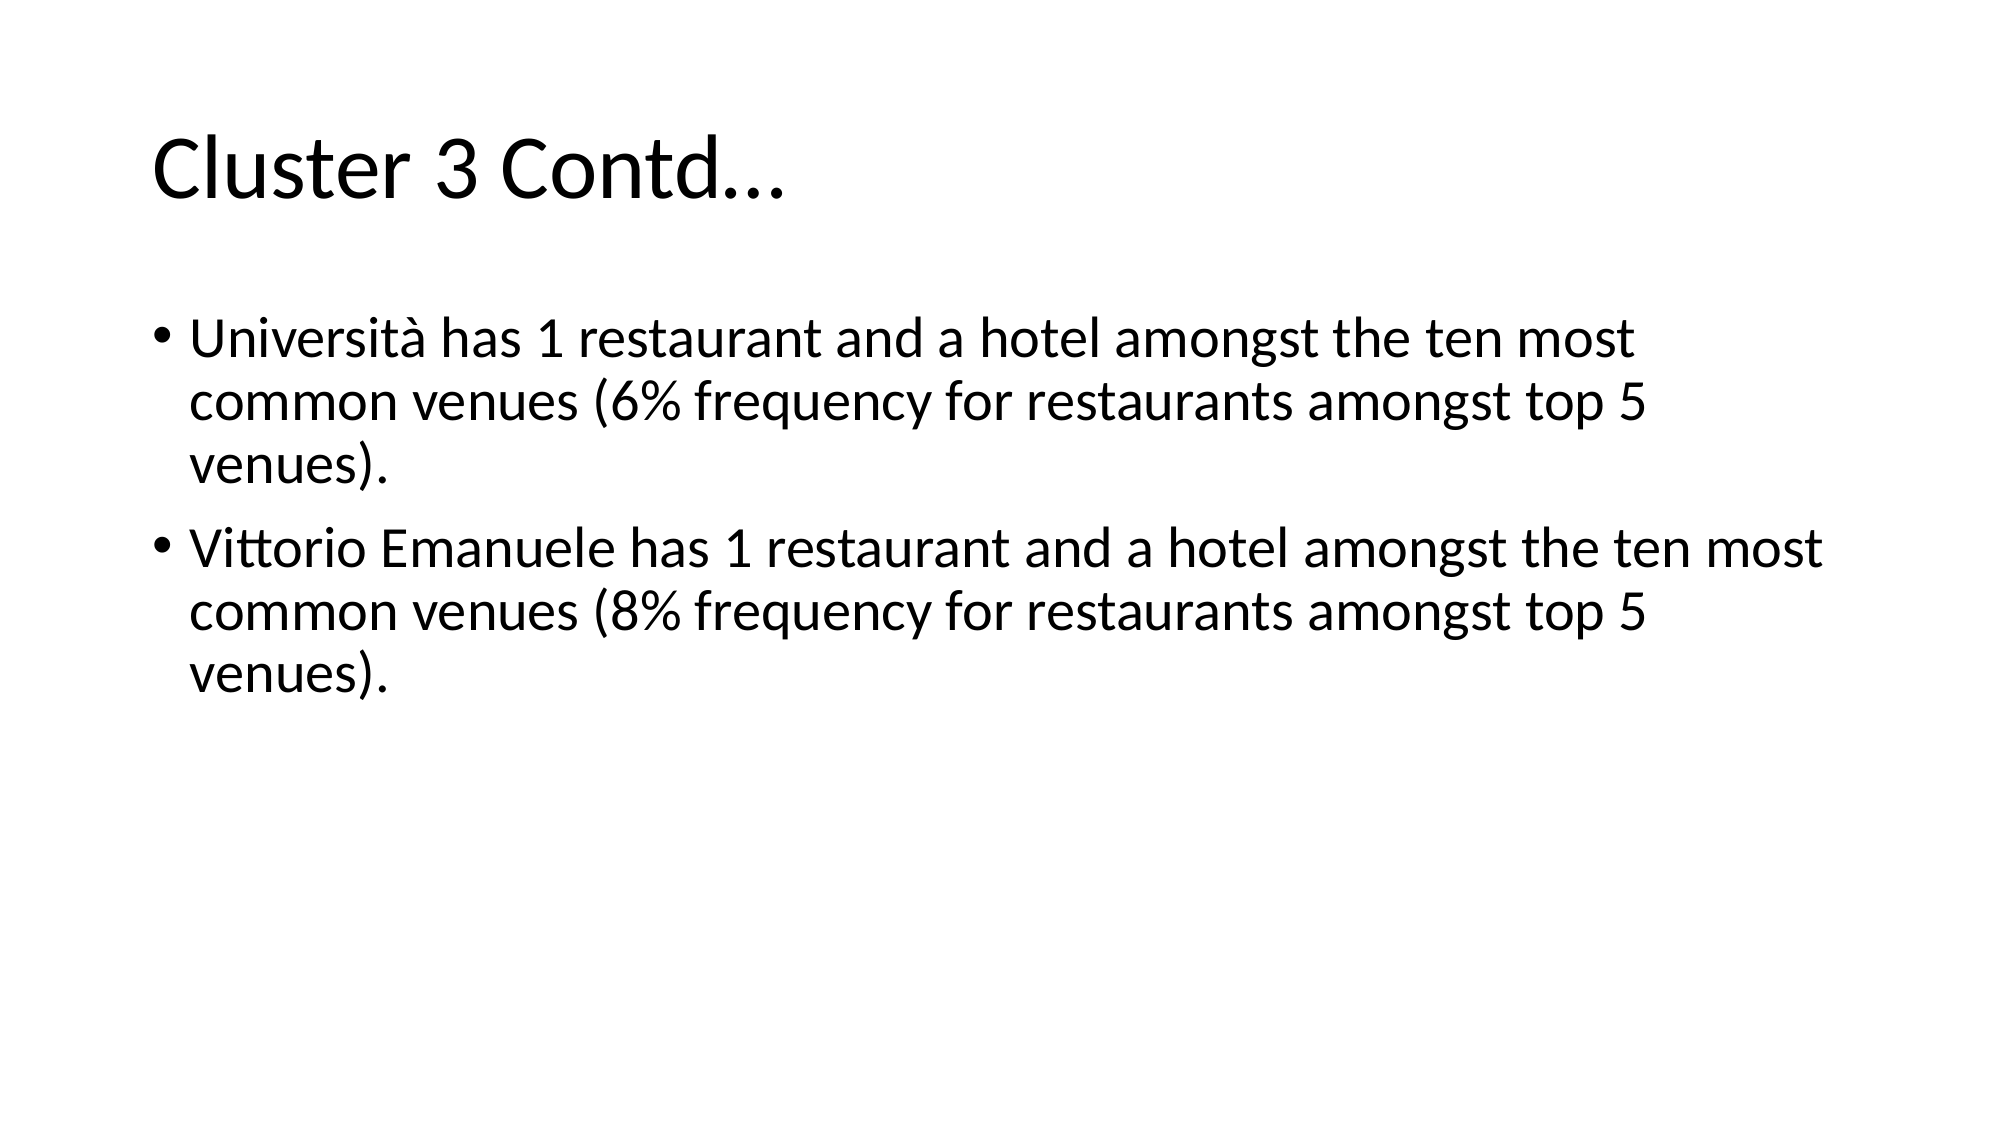

# Cluster 3 Contd…
Università has 1 restaurant and a hotel amongst the ten most common venues (6% frequency for restaurants amongst top 5 venues).
Vittorio Emanuele has 1 restaurant and a hotel amongst the ten most common venues (8% frequency for restaurants amongst top 5 venues).